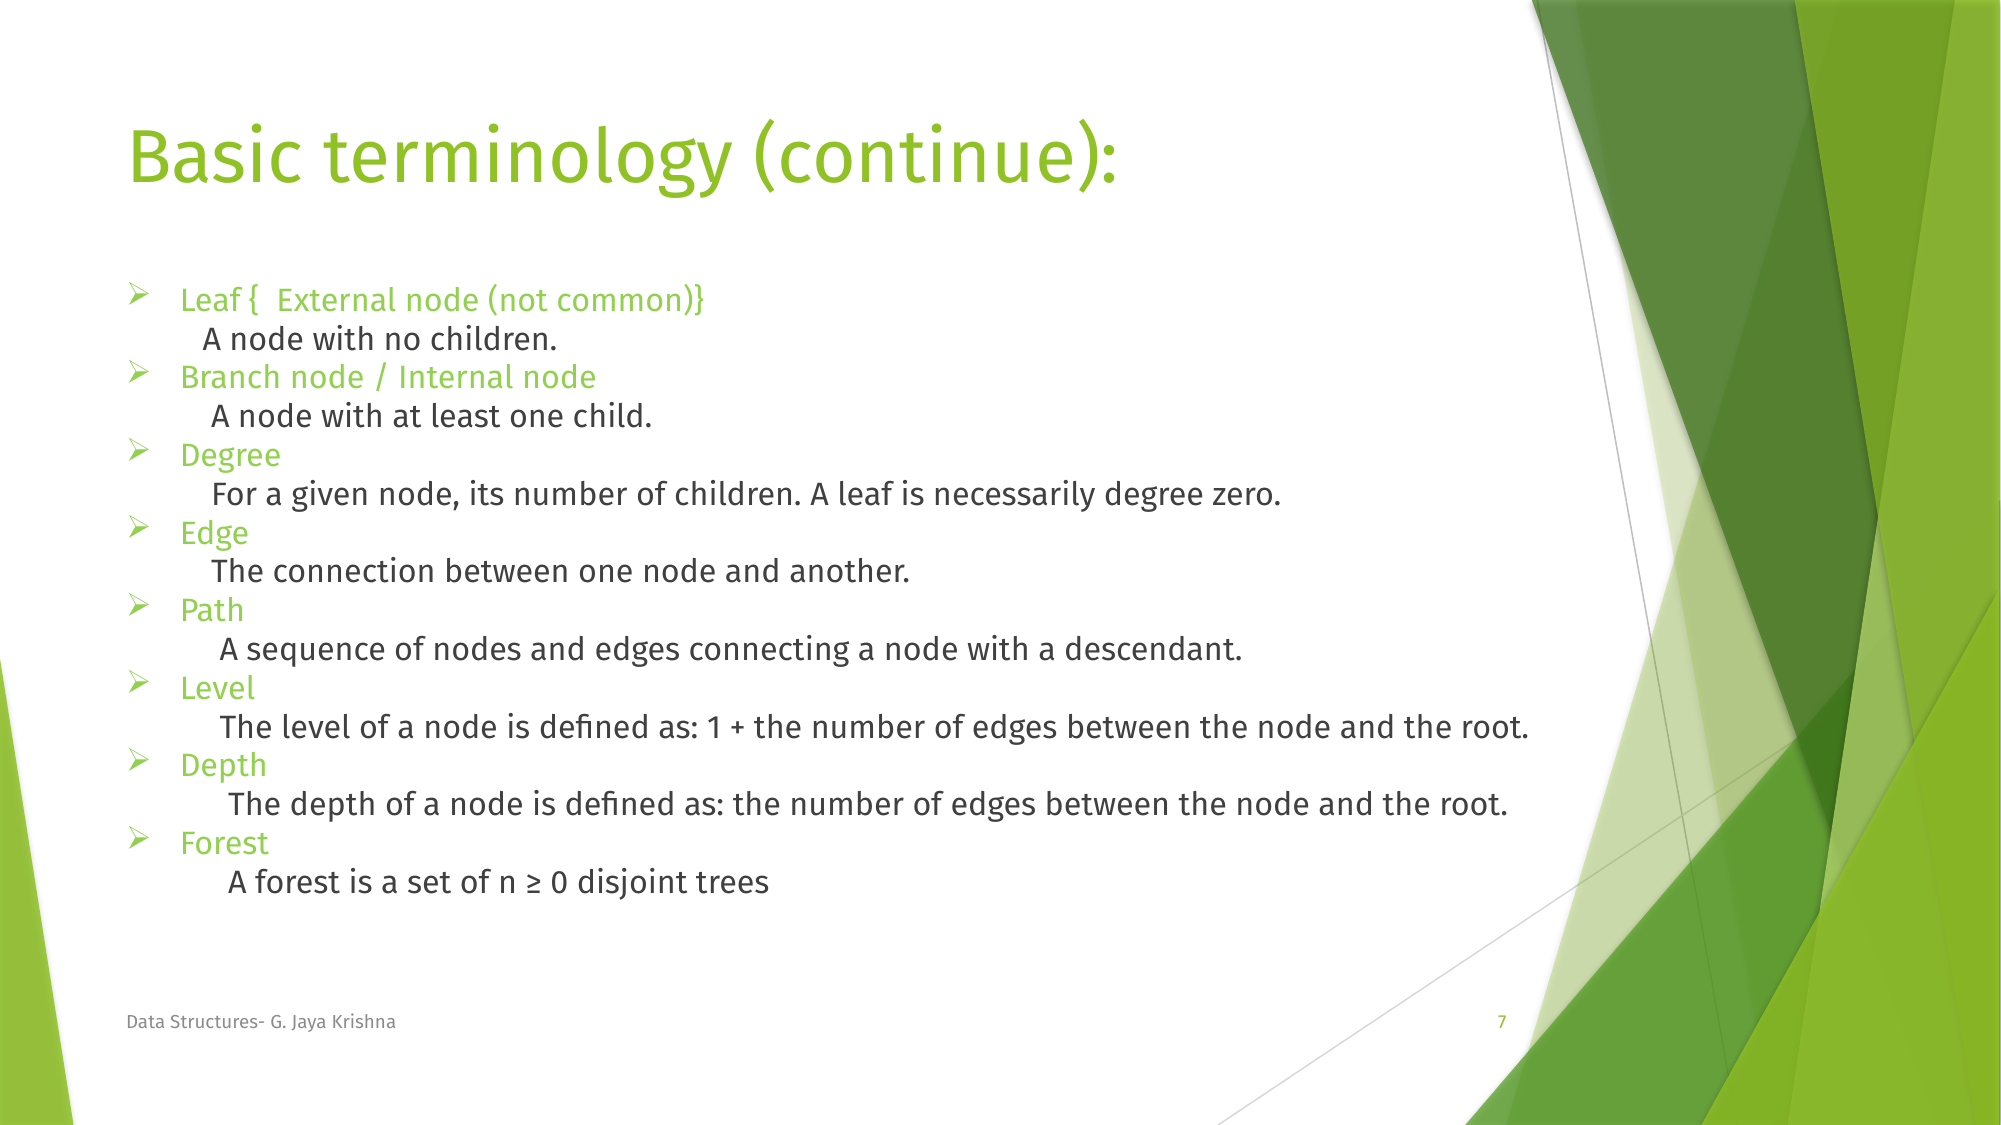

# Basic terminology (continue):
Leaf {  External node (not common)}
         A node with no children.
Branch node / Internal node
          A node with at least one child.
Degree
          For a given node, its number of children. A leaf is necessarily degree zero.
Edge
          The connection between one node and another.
Path
           A sequence of nodes and edges connecting a node with a descendant.
Level
           The level of a node is defined as: 1 + the number of edges between the node and the root.
Depth
            The depth of a node is defined as: the number of edges between the node and the root.
Forest
            A forest is a set of n ≥ 0 disjoint trees

Data Structures- G. Jaya Krishna
7